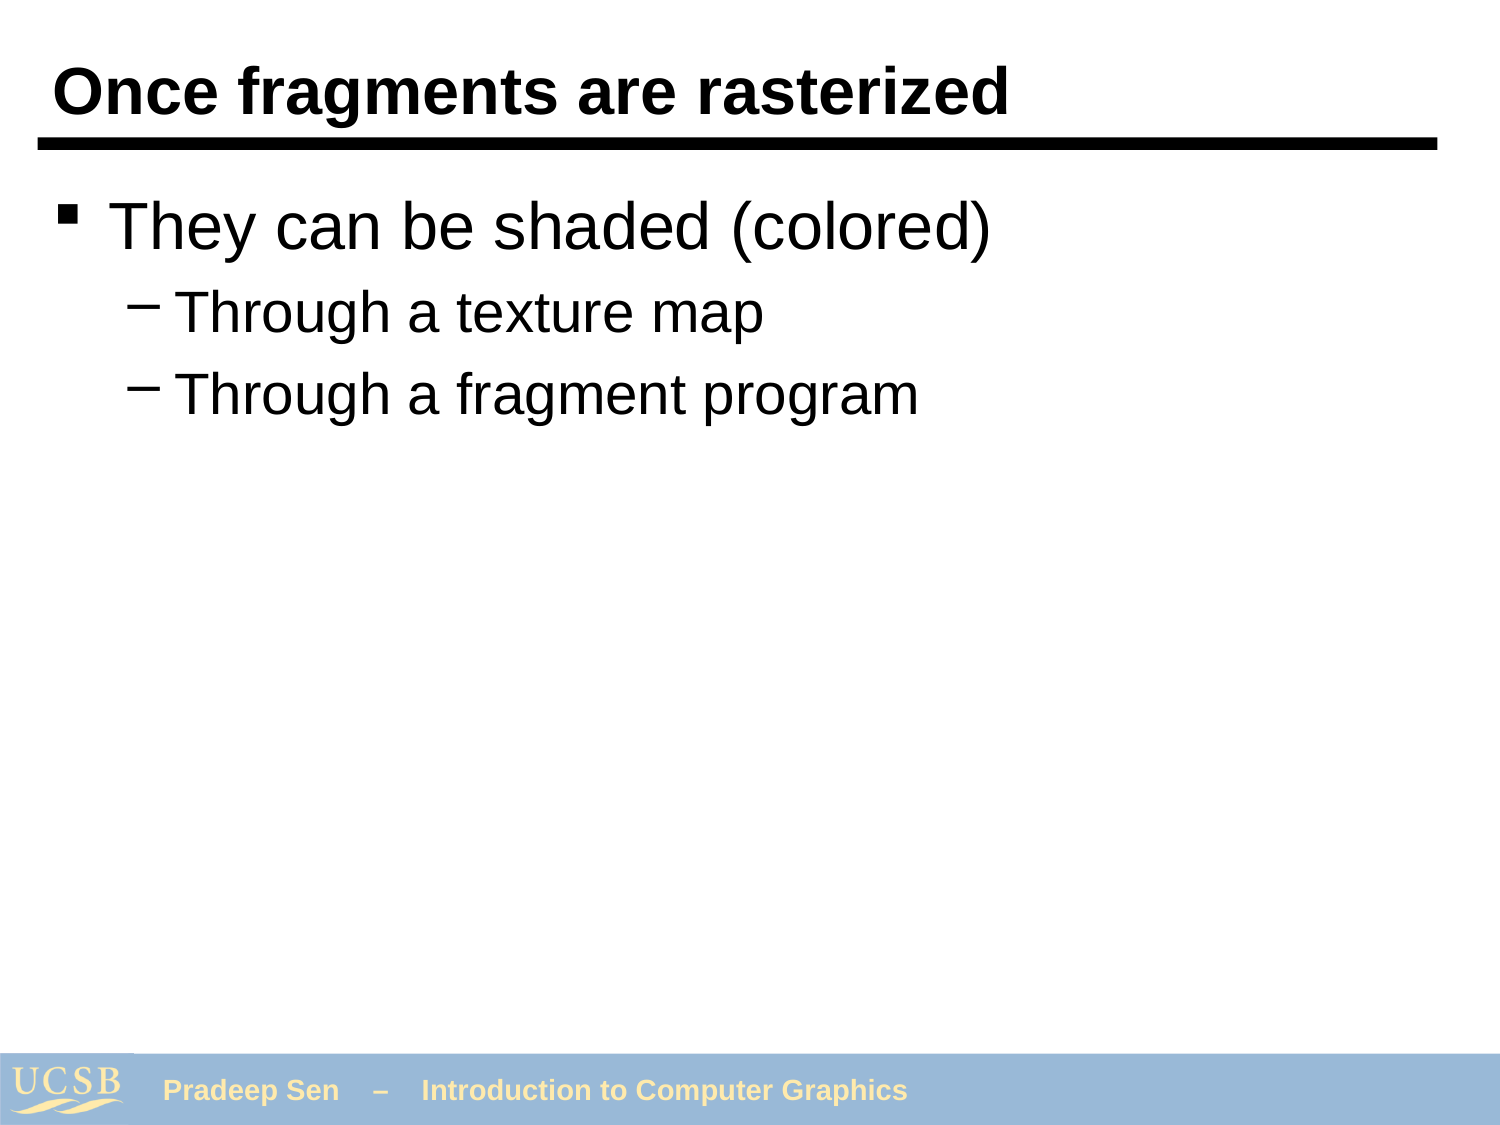

# Once fragments are rasterized
They can be shaded (colored)
Through a texture map
Through a fragment program